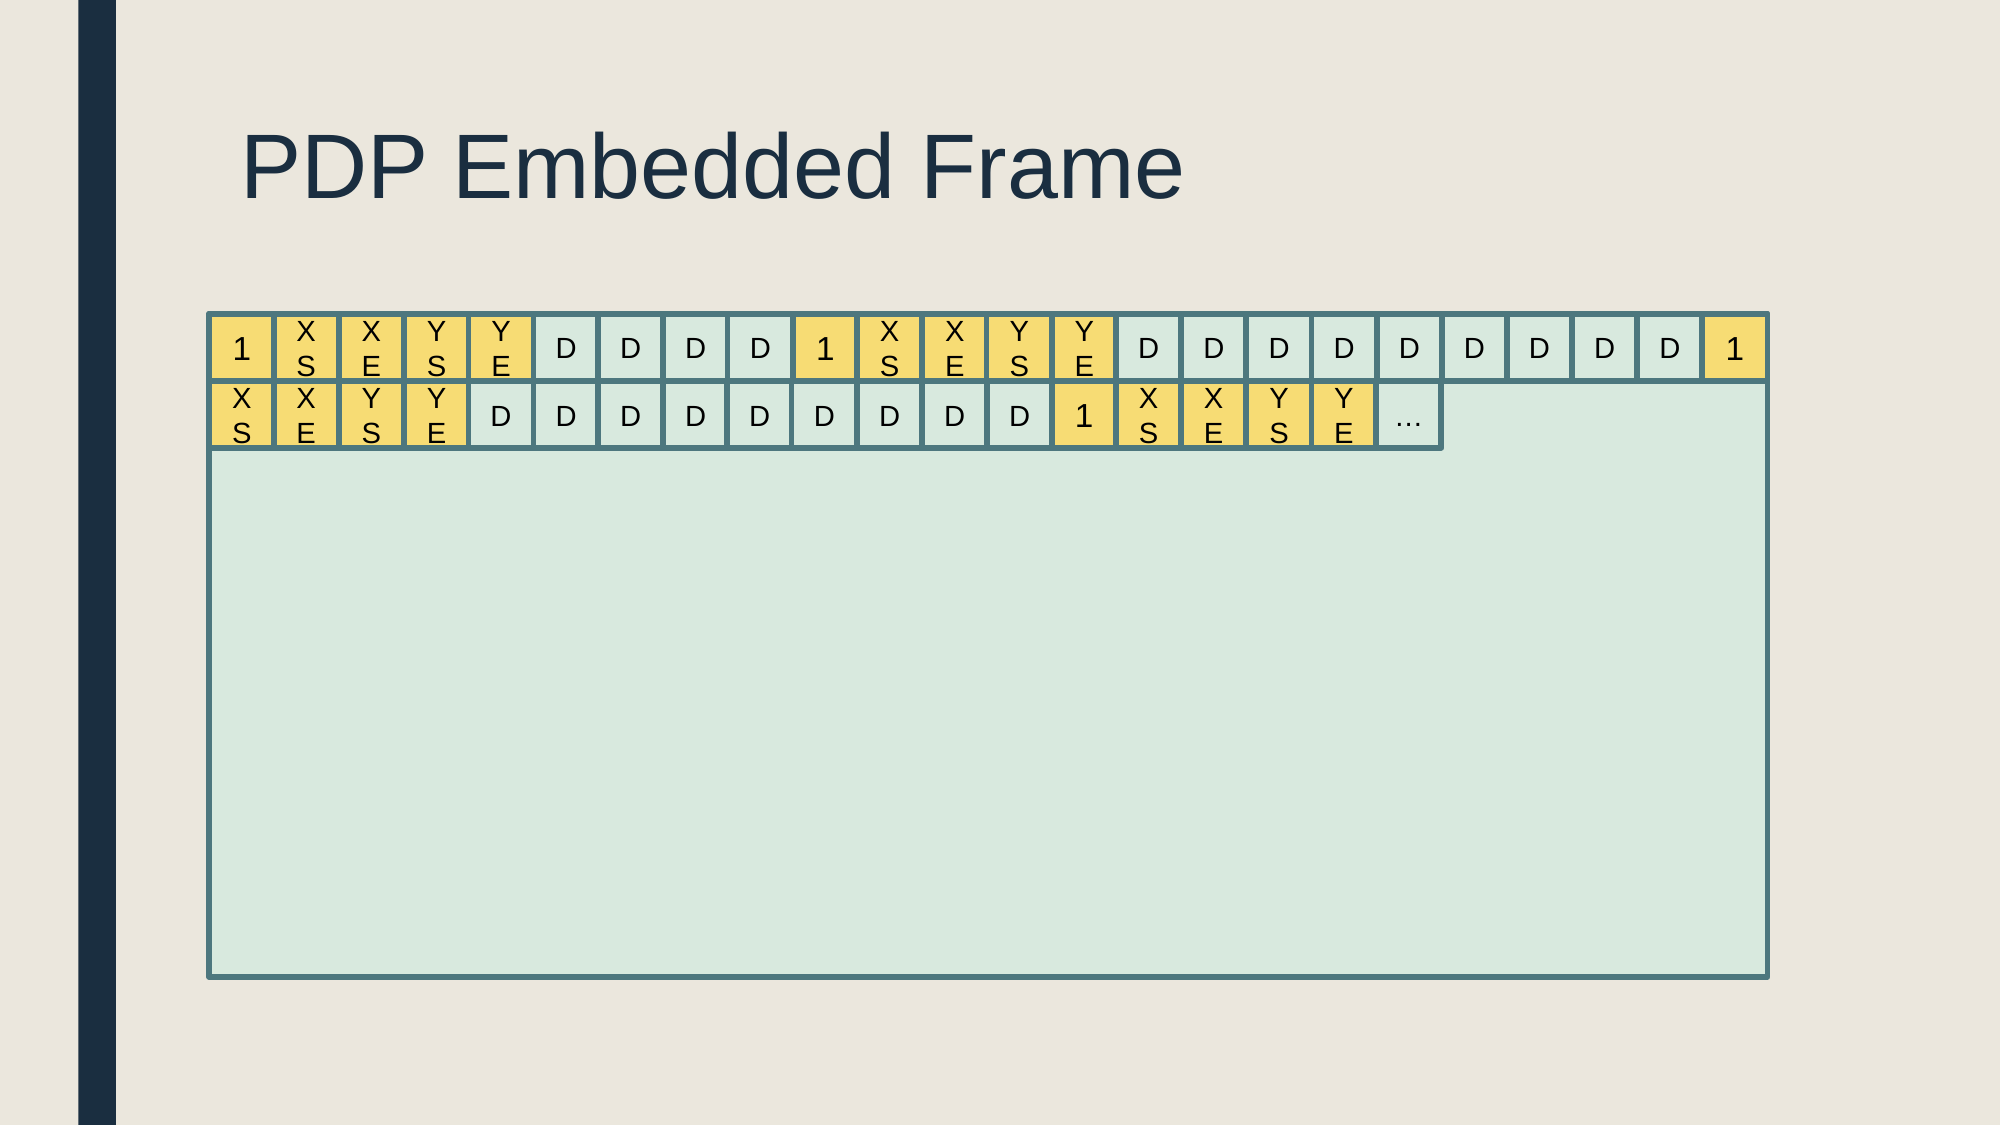

# PDP Embedded Frame

1
XS
XE
YS
YE
D
D
D
D
1
XS
XE
YS
YE
D
D
D
D
D
D
D
D
D
1
XS
XE
YS
YE
D
D
D
D
D
D
D
D
D
1
XS
XE
YS
YE
…